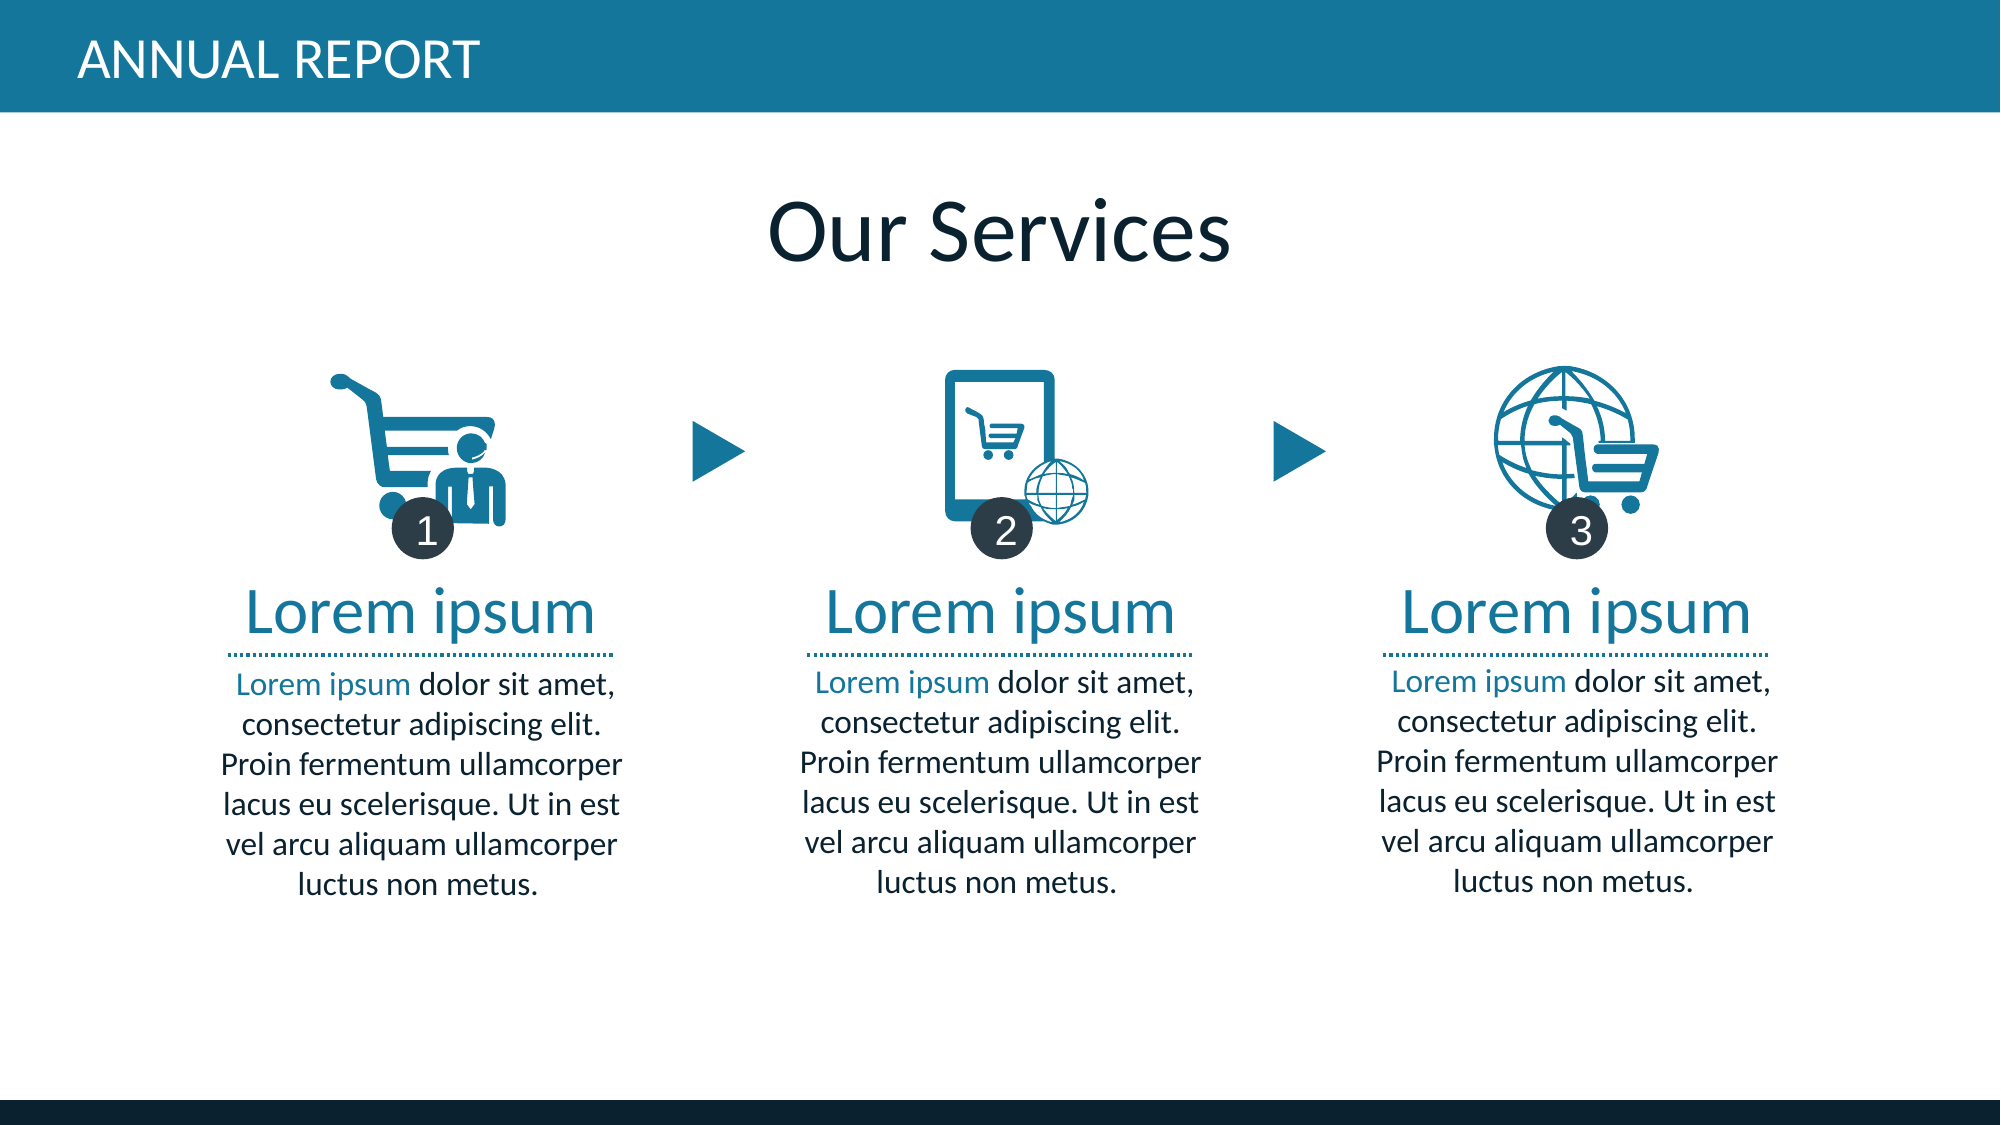

ANNUAL REPORT
Our Services

1
2
3
Lorem ipsum
Lorem ipsum
Lorem ipsum
 Lorem ipsum dolor sit amet, consectetur adipiscing elit. Proin fermentum ullamcorper lacus eu scelerisque. Ut in est vel arcu aliquam ullamcorper luctus non metus.
 Lorem ipsum dolor sit amet, consectetur adipiscing elit. Proin fermentum ullamcorper lacus eu scelerisque. Ut in est vel arcu aliquam ullamcorper luctus non metus.
 Lorem ipsum dolor sit amet, consectetur adipiscing elit. Proin fermentum ullamcorper lacus eu scelerisque. Ut in est vel arcu aliquam ullamcorper luctus non metus.